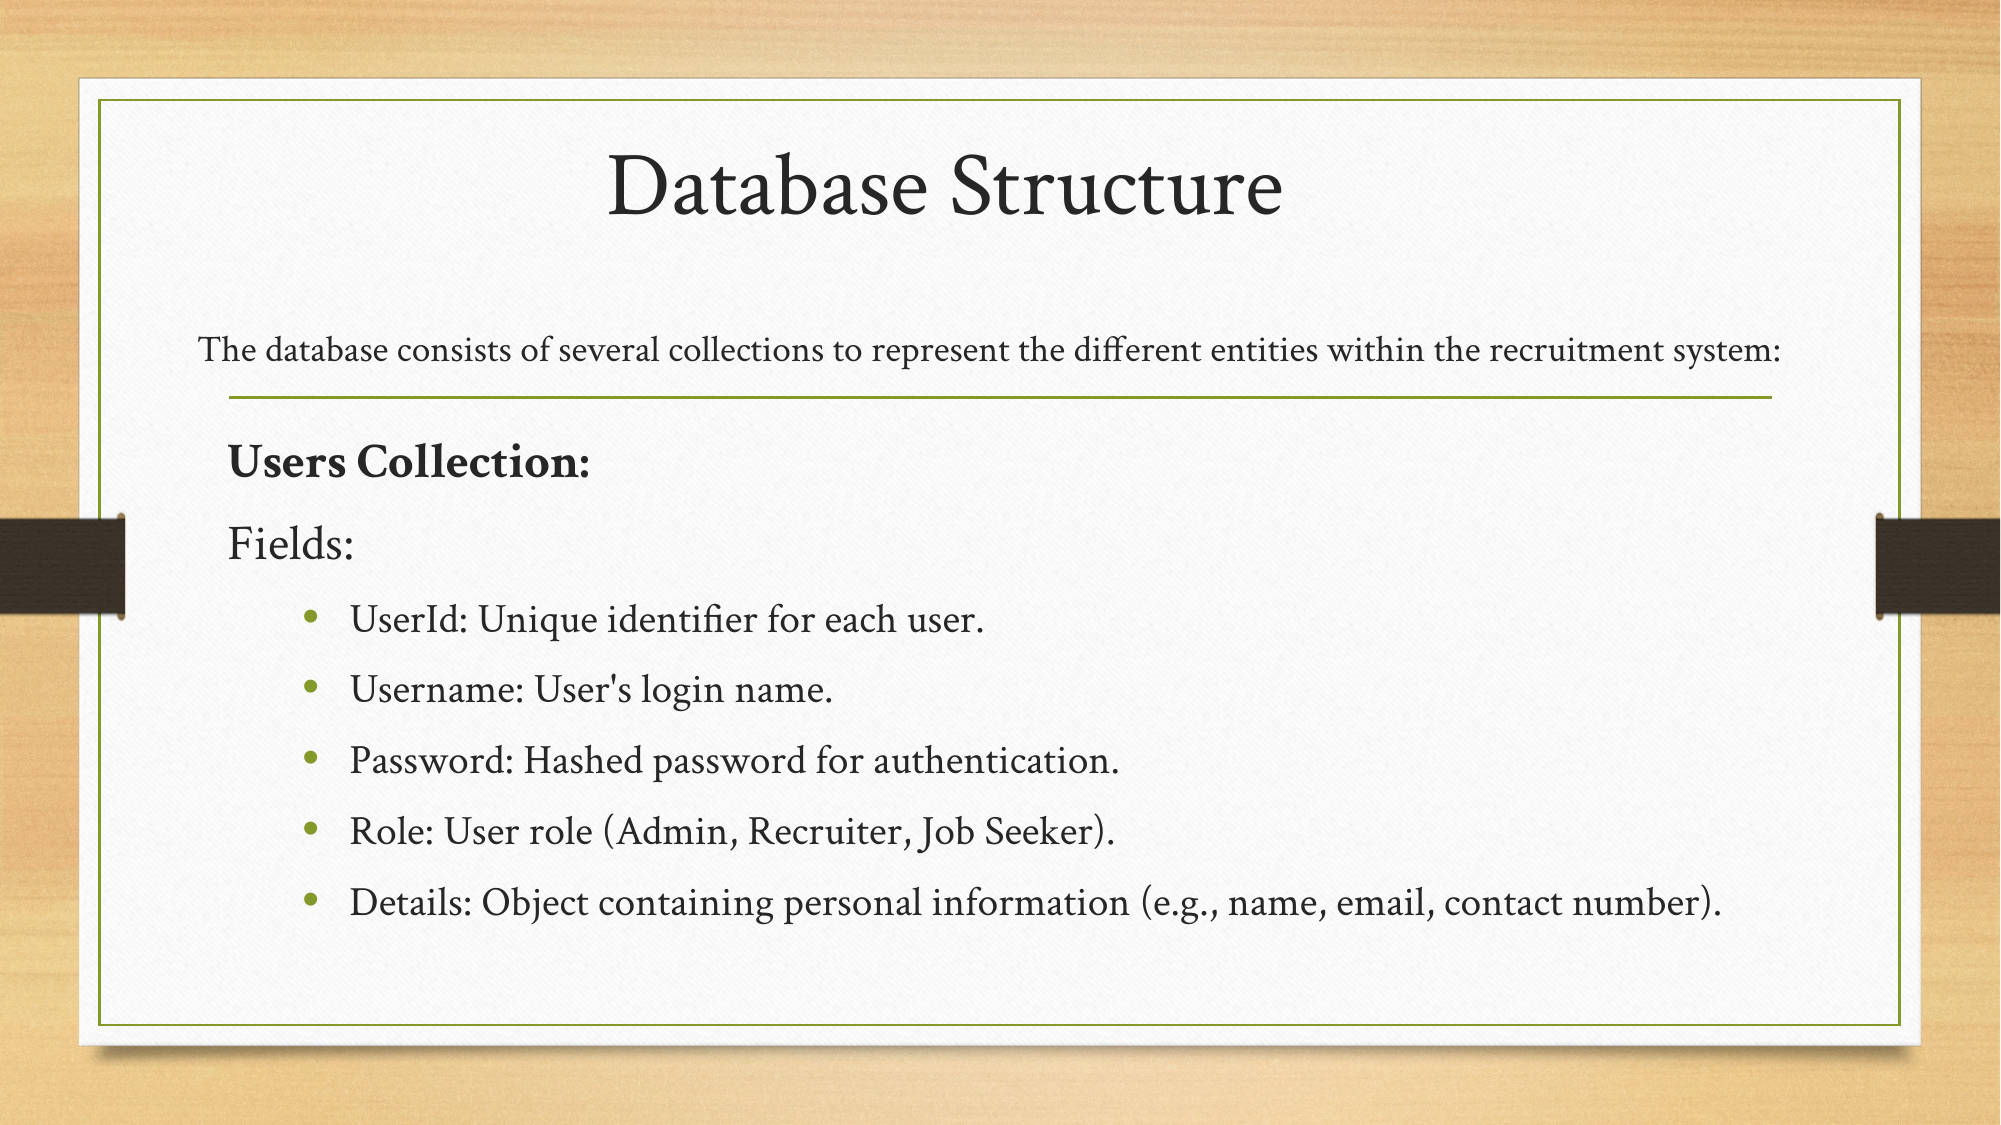

# Database Structure
The database consists of several collections to represent the different entities within the recruitment system:

Users Collection:
Fields:
UserId: Unique identifier for each user.
Username: User's login name.
Password: Hashed password for authentication.
Role: User role (Admin, Recruiter, Job Seeker).
Details: Object containing personal information (e.g., name, email, contact number).